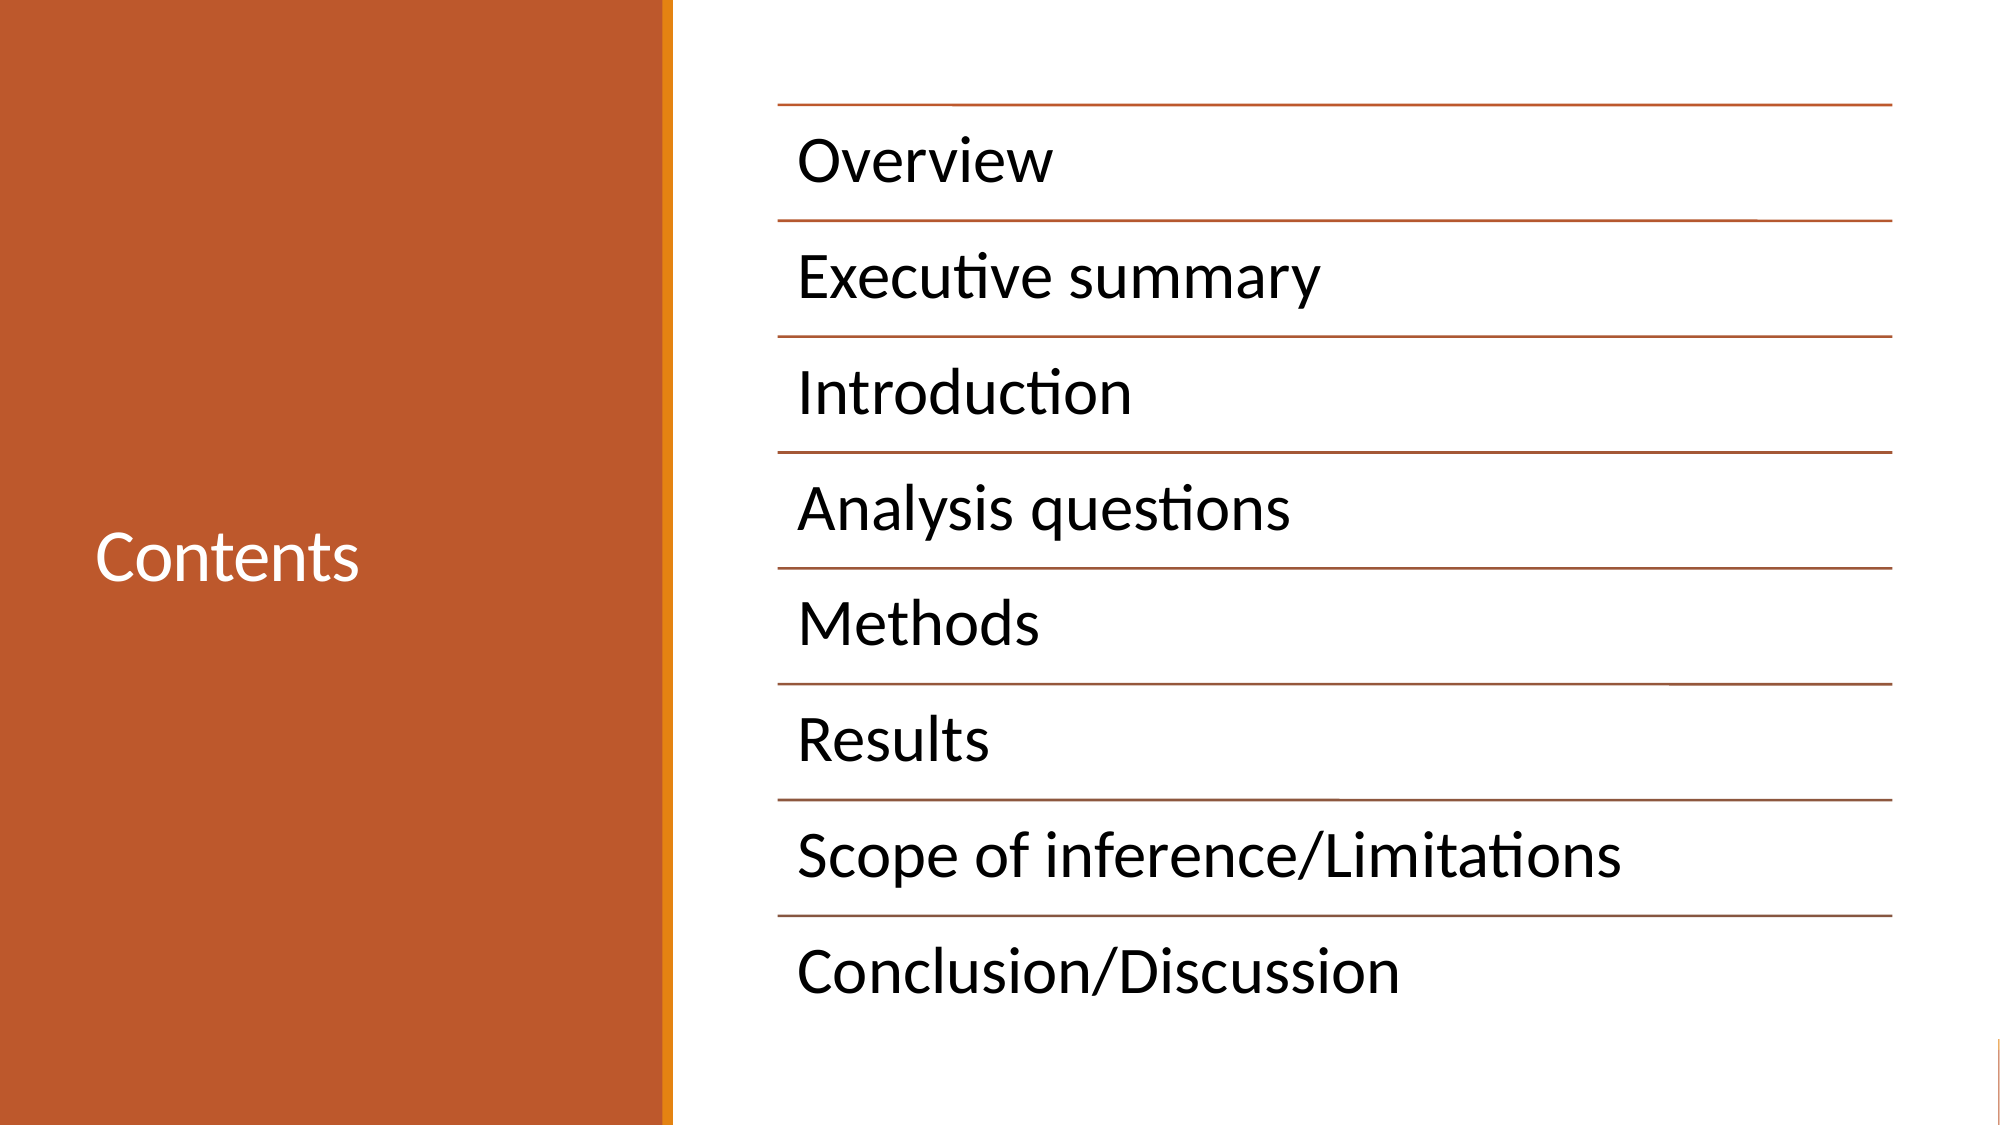

# Contents
Overview
Executive summary
Introduction
Analysis questions
Methods
Results
Scope of inference/Limitations
Conclusion/Discussion